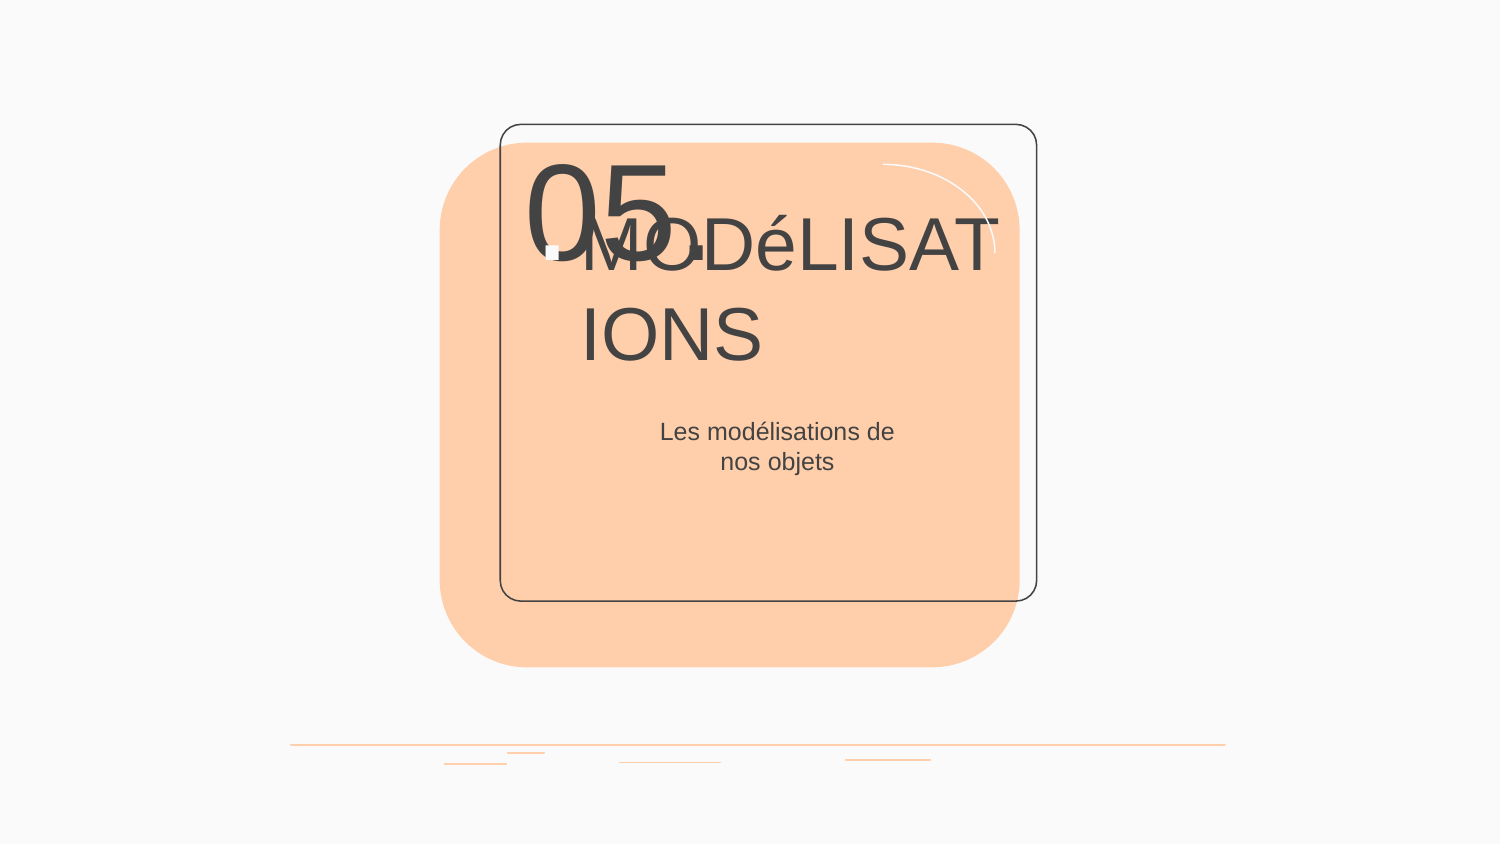

# 05.
05.
MODéLISATIONS
Les modélisations de nos objets